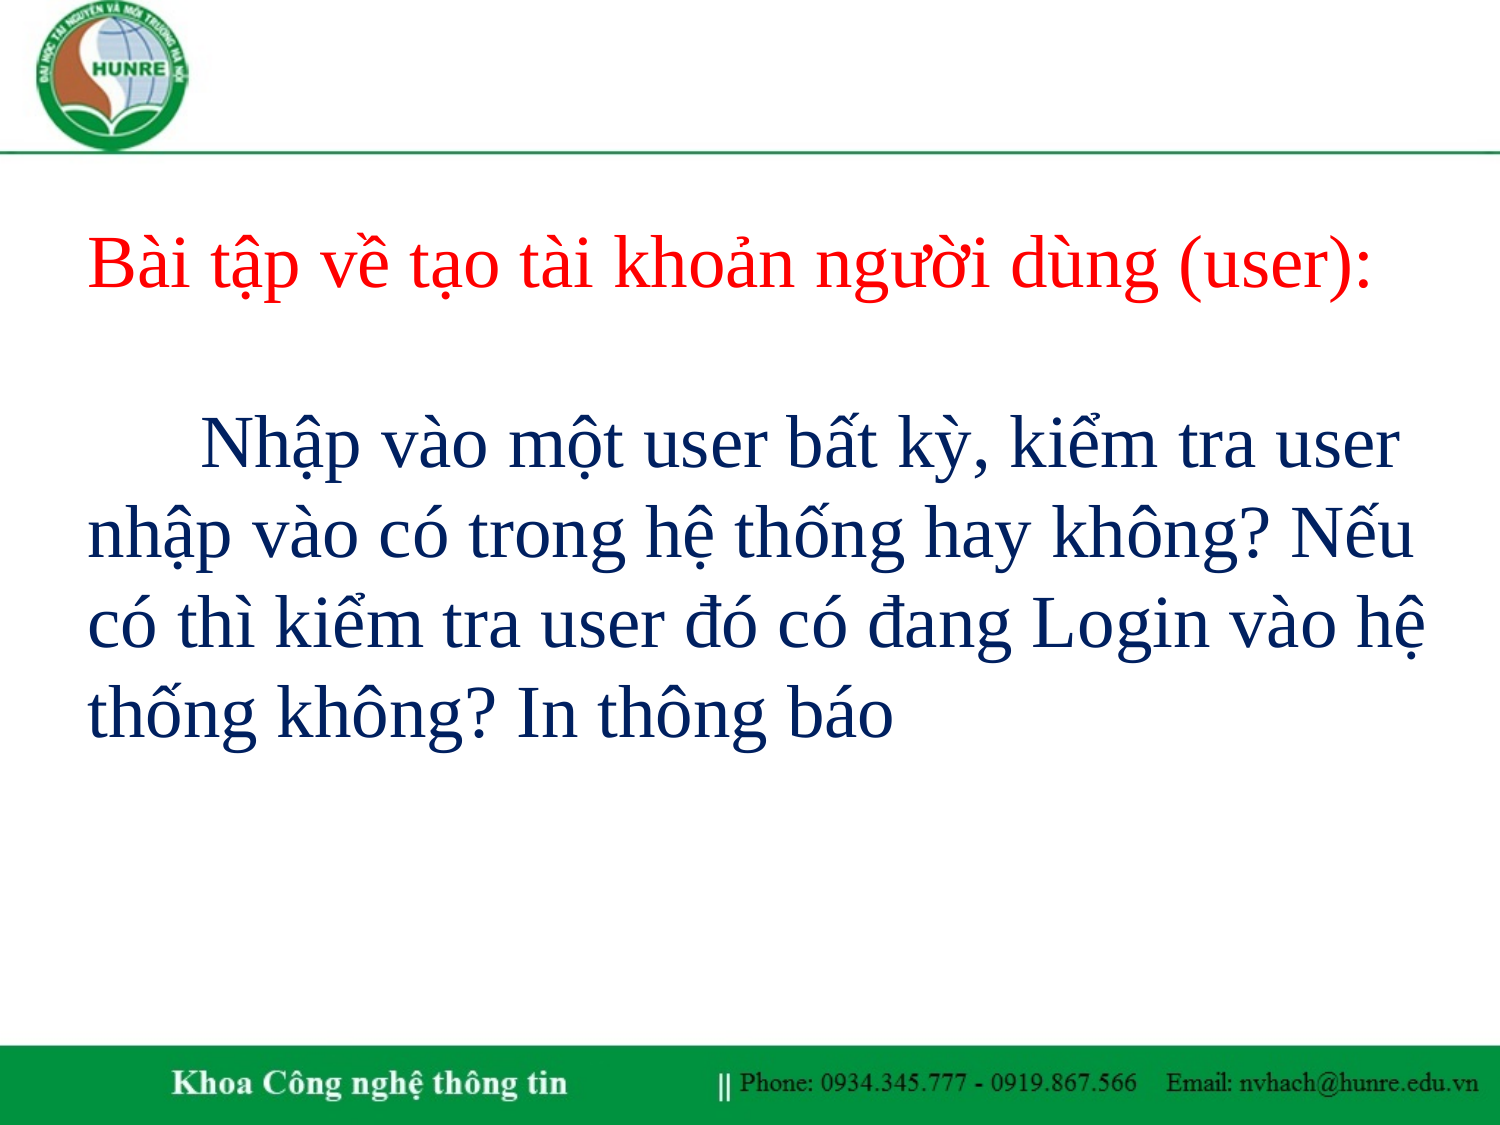

# Bài tập về tạo tài khoản người dùng (user): Nhập vào một user bất kỳ, kiểm tra user nhập vào có trong hệ thống hay không? Nếu có thì kiểm tra user đó có đang Login vào hệ thống không? In thông báo